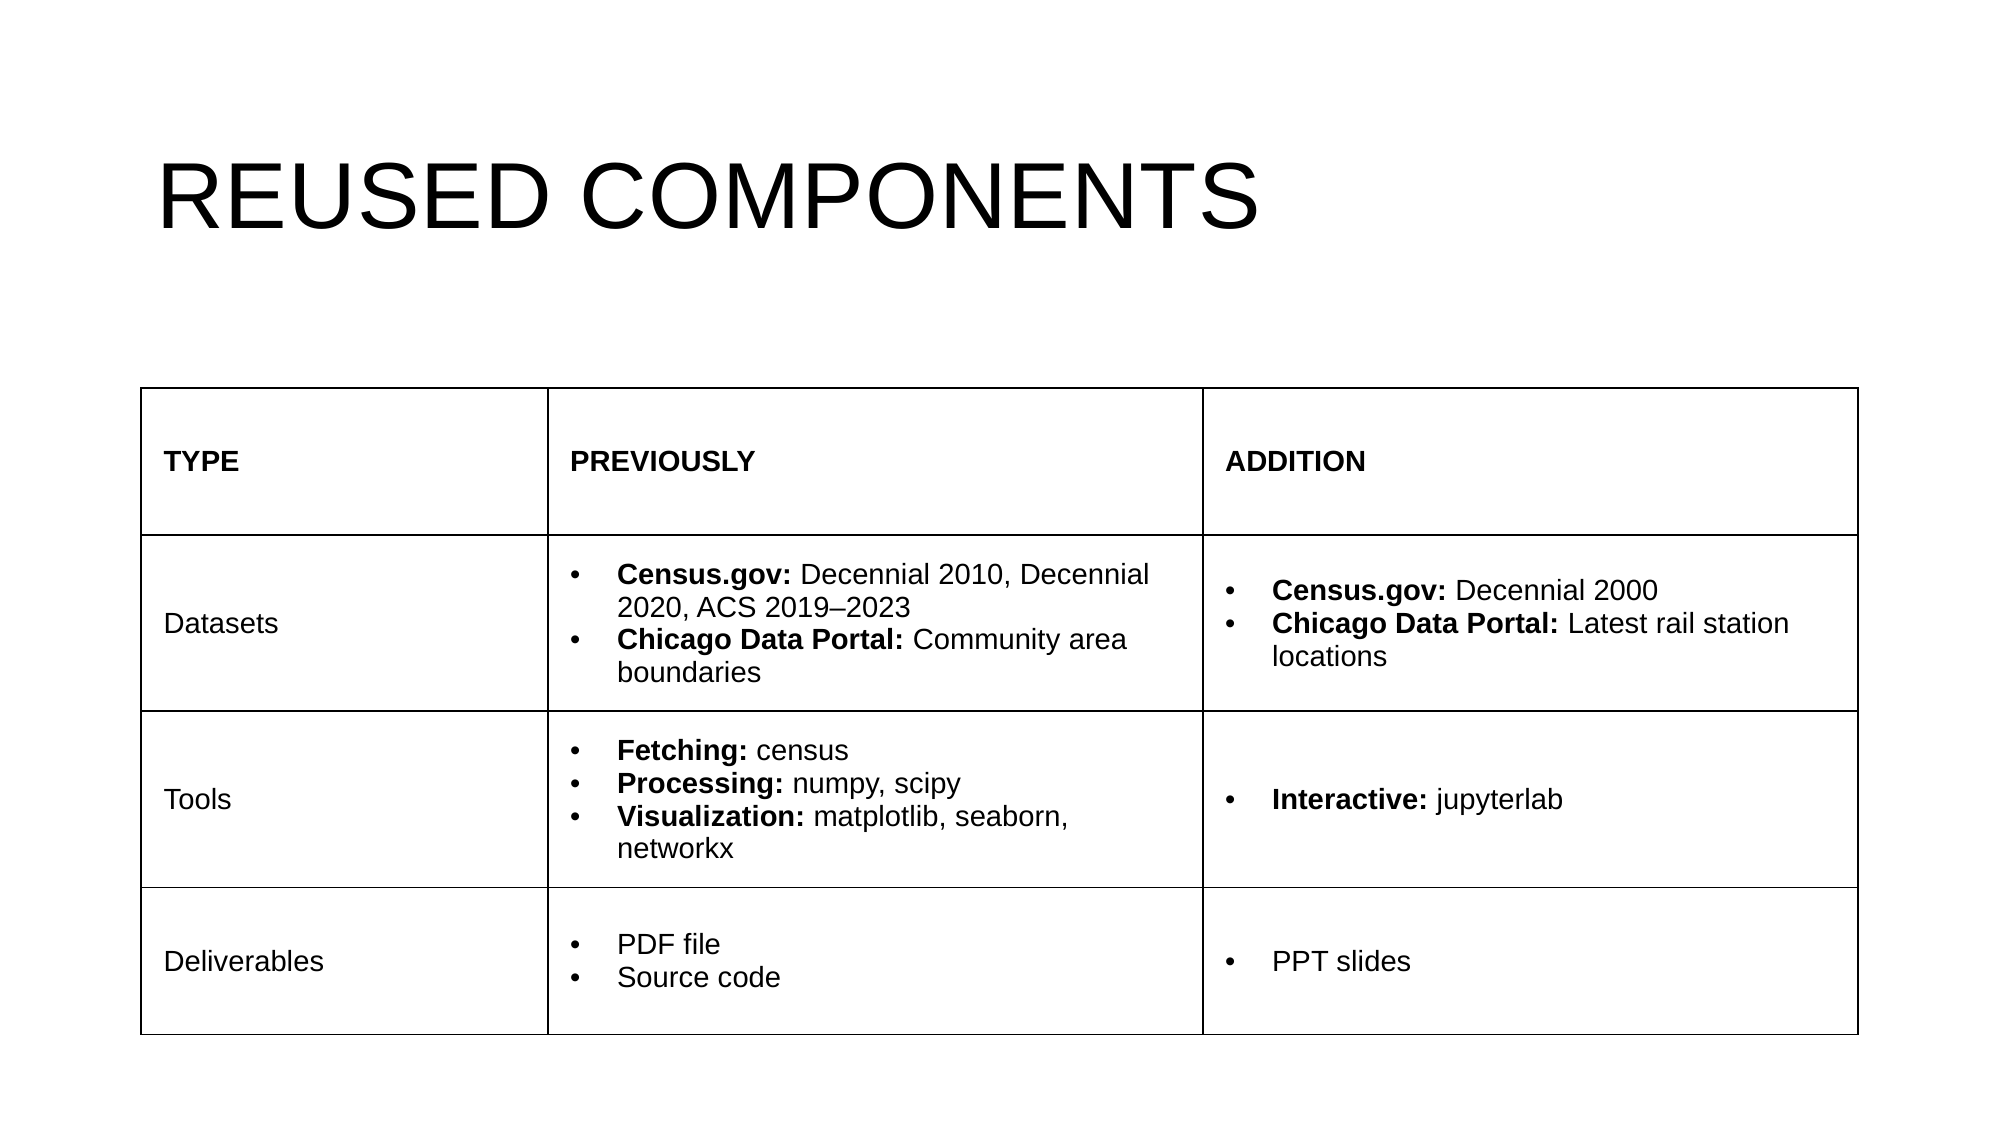

# Reused components
| Type | Previously | Addition |
| --- | --- | --- |
| Datasets | Census.gov: Decennial 2010, Decennial 2020, ACS 2019–2023 Chicago Data Portal: Community area boundaries | Census.gov: Decennial 2000 Chicago Data Portal: Latest rail station locations |
| Tools | Fetching: census Processing: numpy, scipy Visualization: matplotlib, seaborn, networkx | Interactive: jupyterlab |
| Deliverables | PDF file Source code | PPT slides |